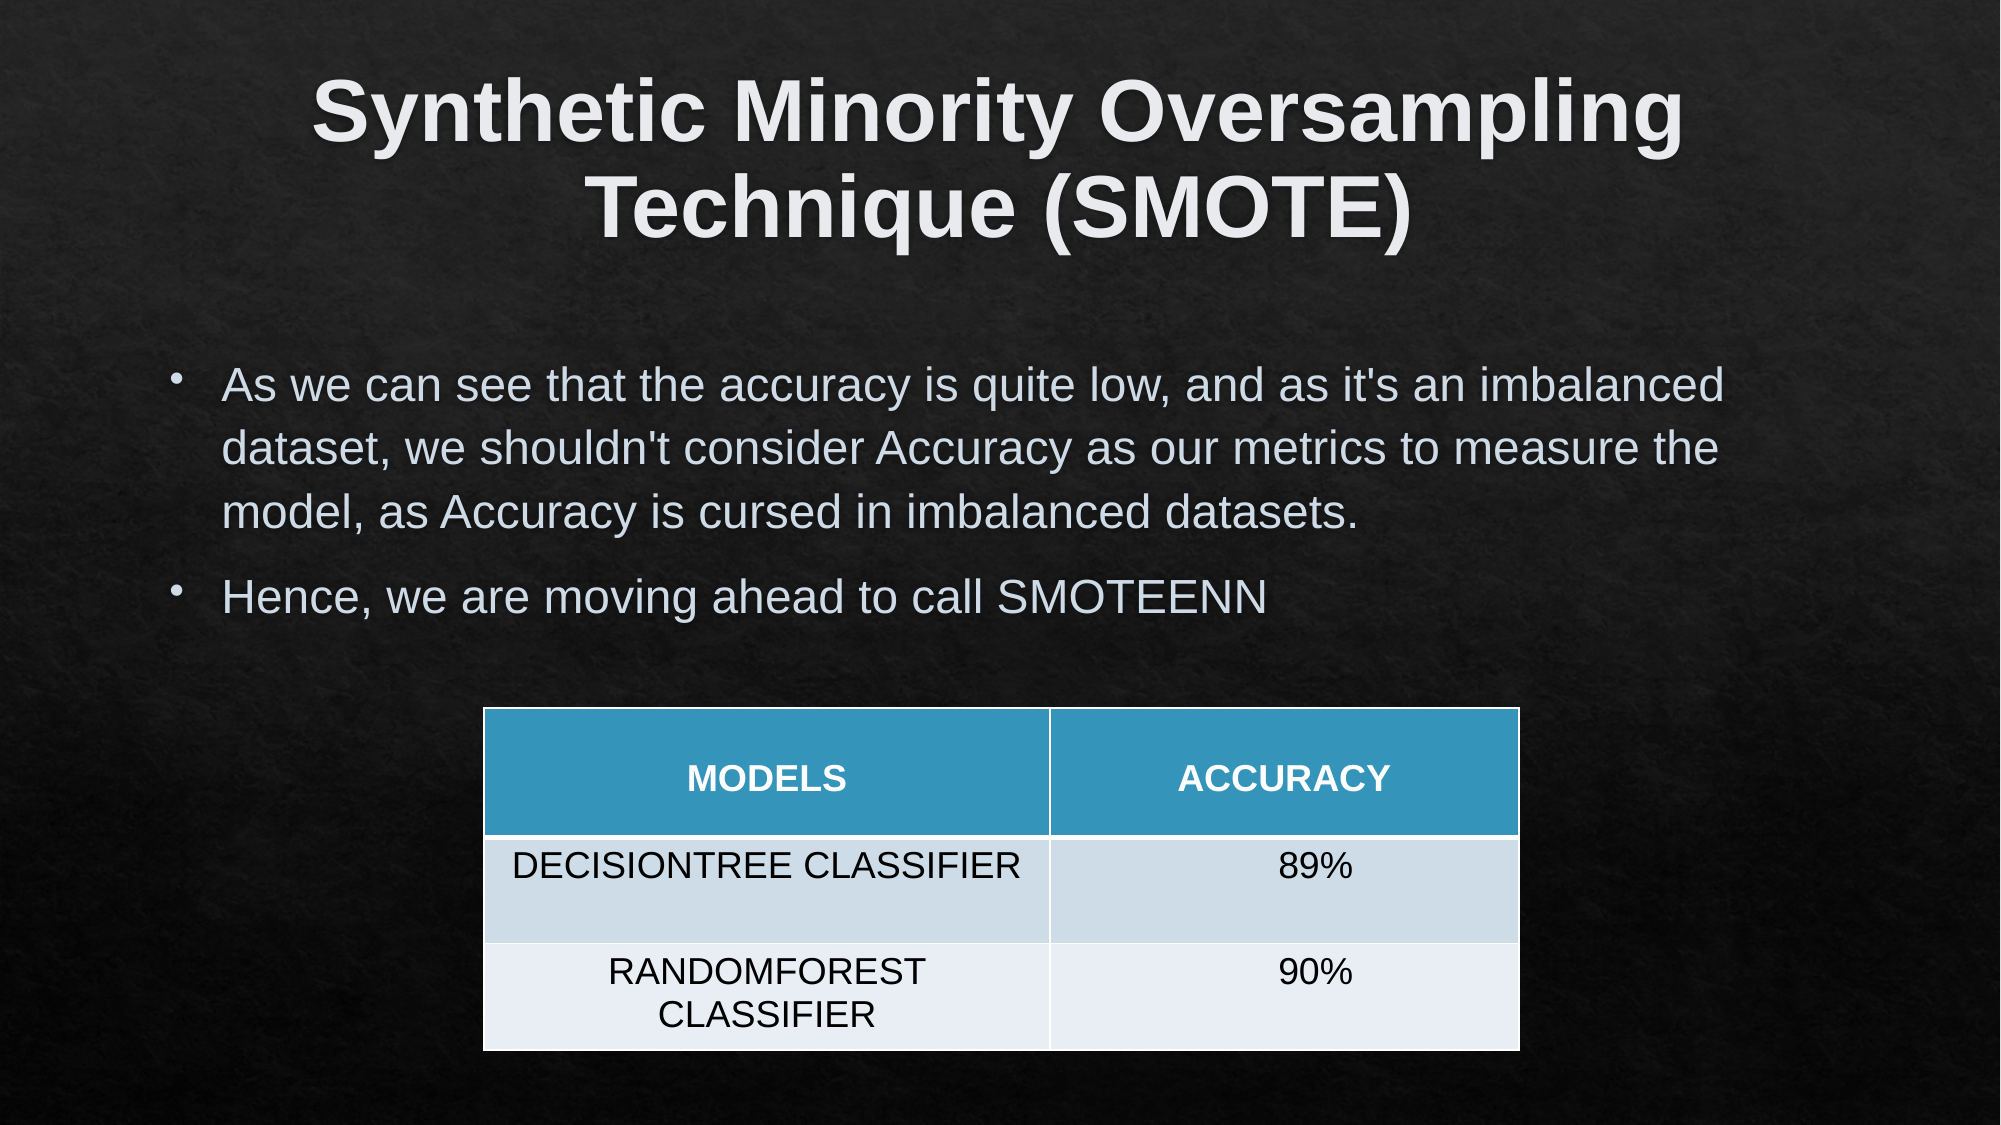

# Synthetic Minority Oversampling Technique (SMOTE)
As we can see that the accuracy is quite low, and as it's an imbalanced dataset, we shouldn't consider Accuracy as our metrics to measure the model, as Accuracy is cursed in imbalanced datasets.
Hence, we are moving ahead to call SMOTEENN

| MODELS | ACCURACY |
| --- | --- |
| DECISIONTREE CLASSIFIER | 89% |
| RANDOMFOREST CLASSIFIER | 90% |